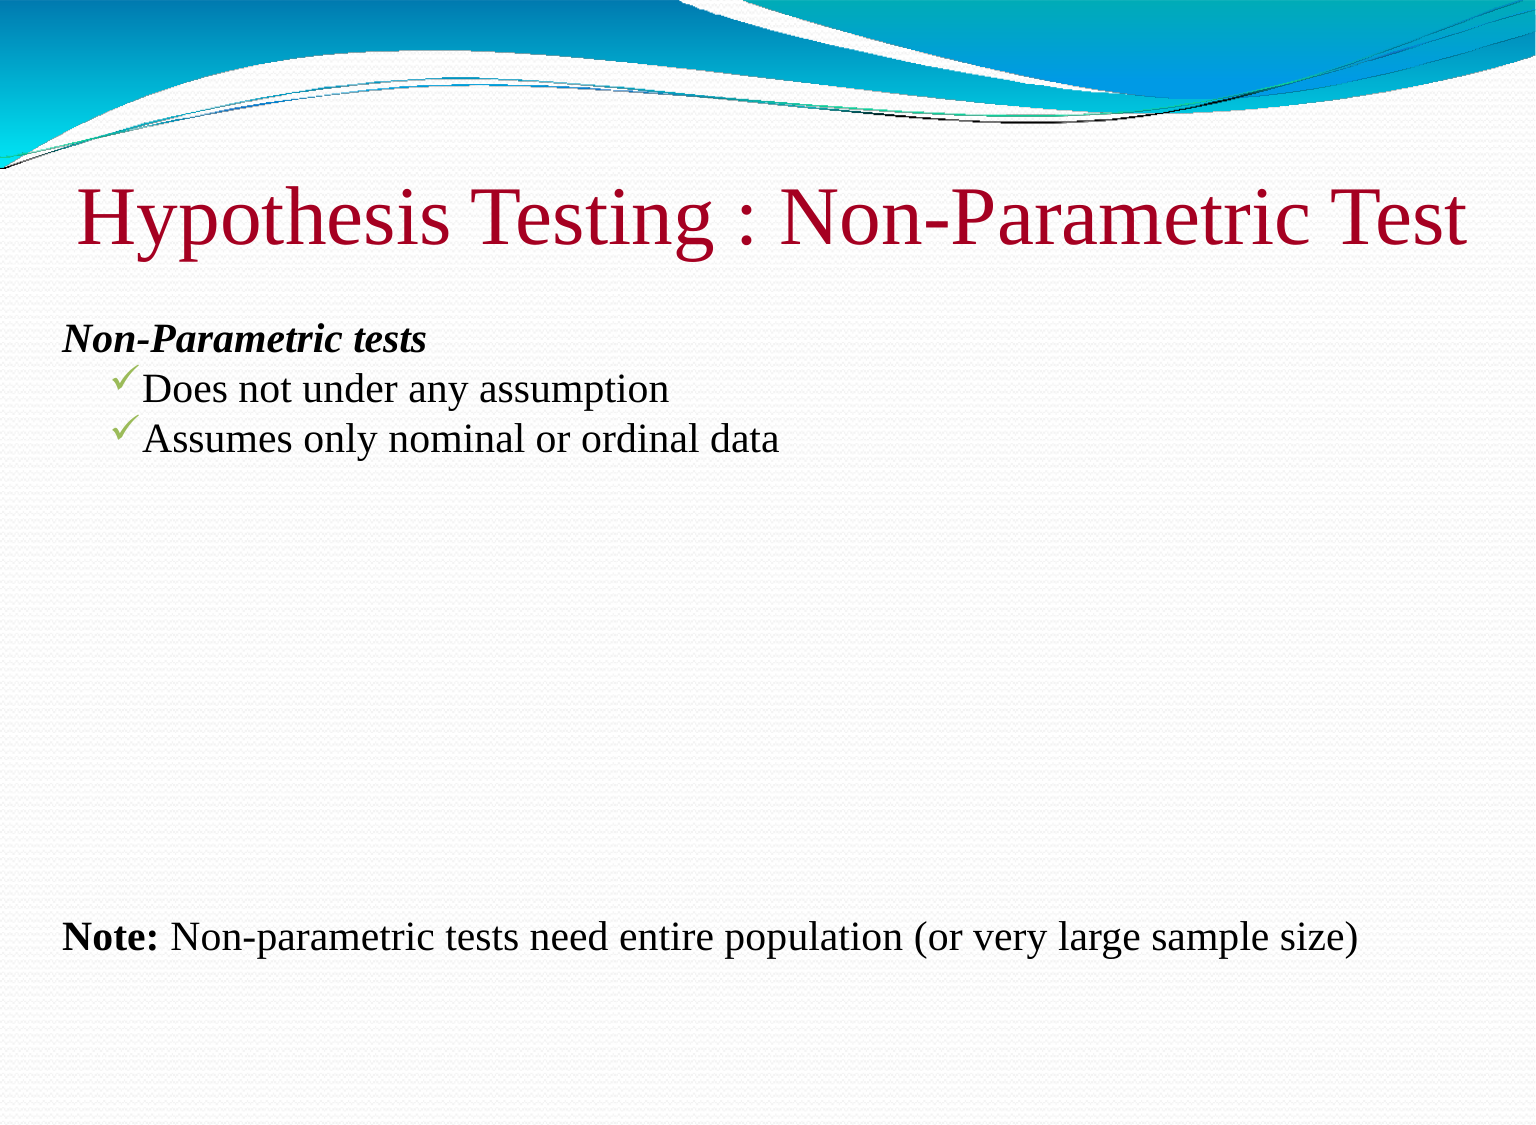

Hypothesis Testing : Non-Parametric Test

Non-Parametric tests
Does not under any assumption
Assumes only nominal or ordinal data

Note: Non-parametric tests need entire population (or very large sample size)